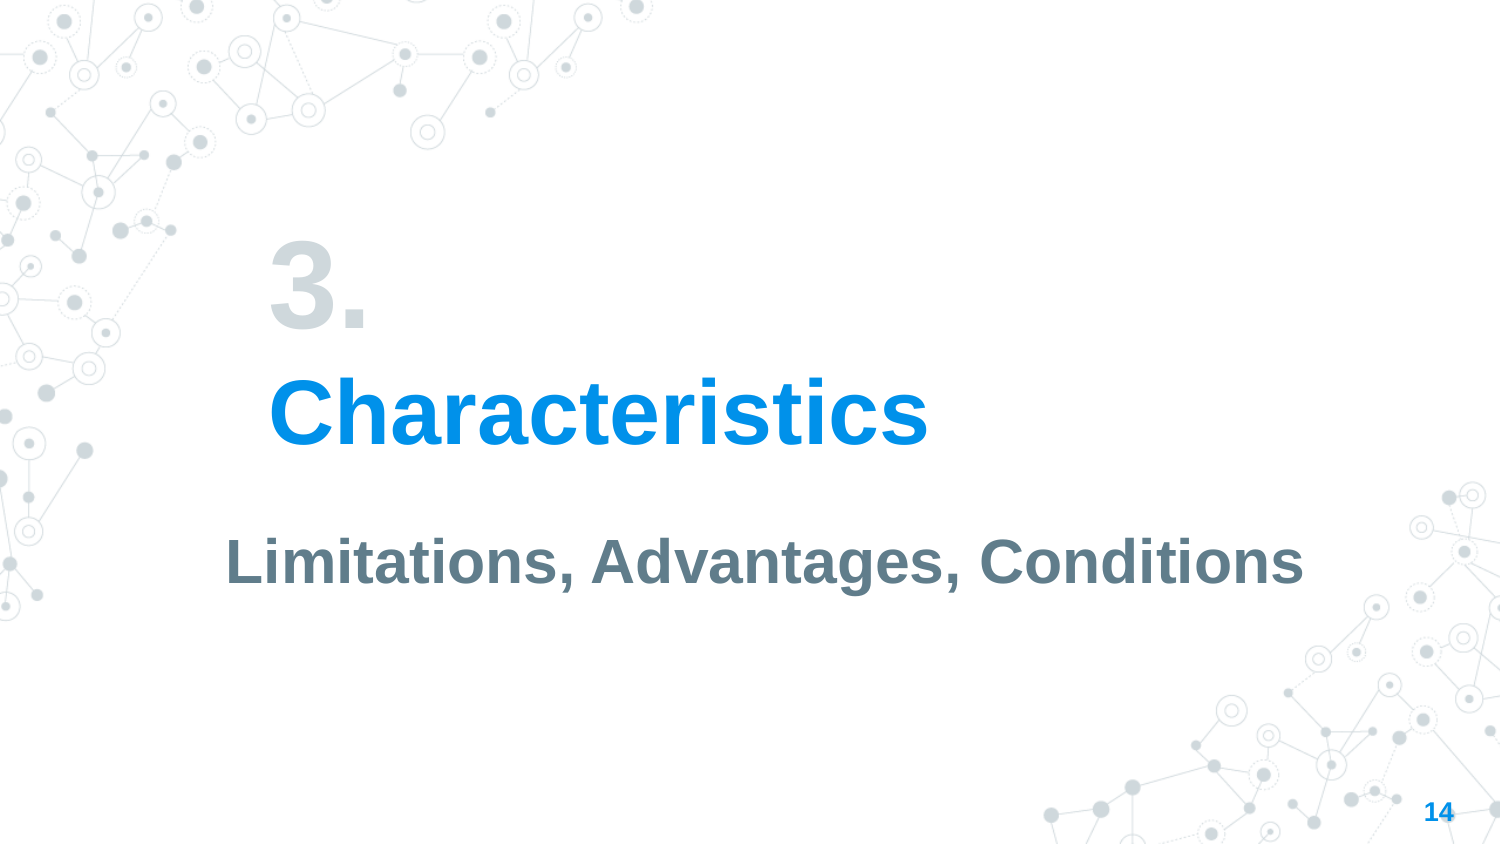

# 3.
Characteristics
Limitations, Advantages, Conditions
14